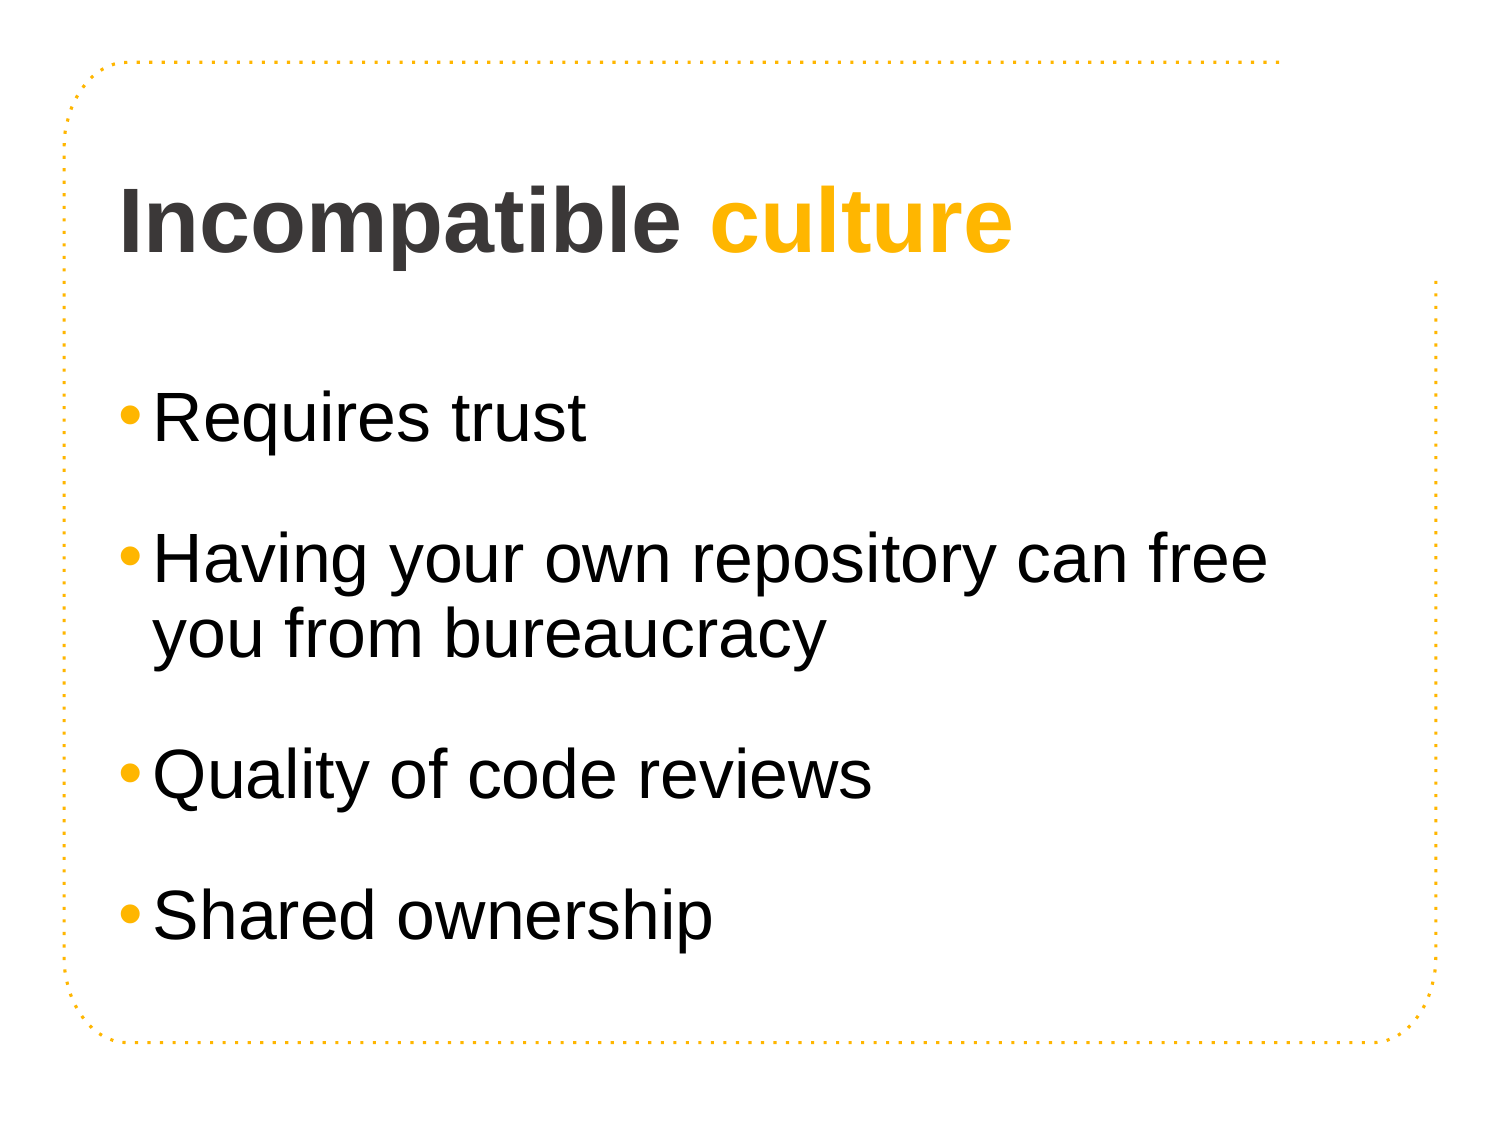

# Incompatible culture
Requires trust
Having your own repository can free you from bureaucracy
Quality of code reviews
Shared ownership